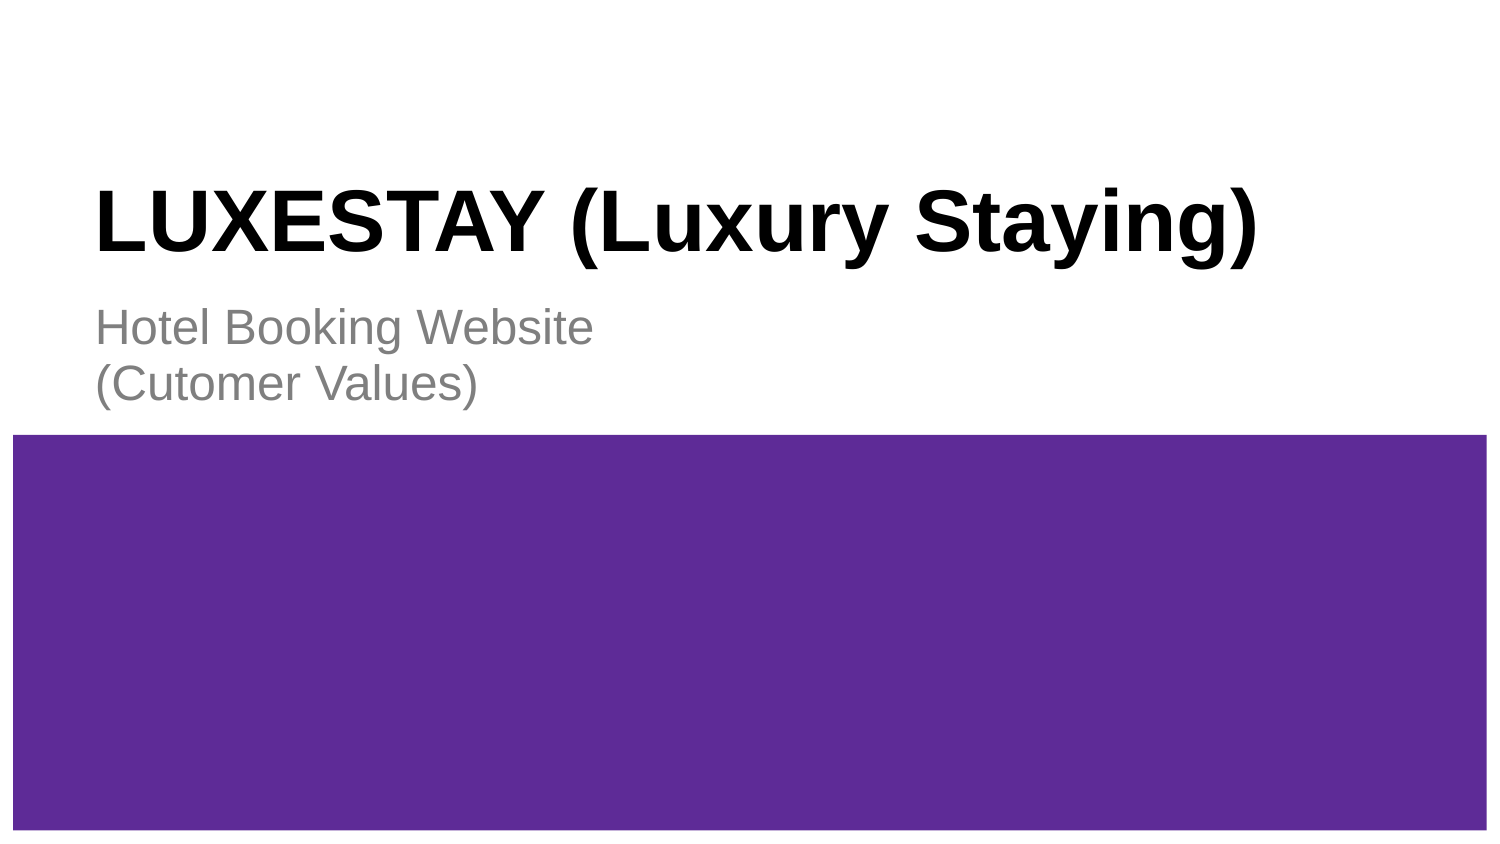

# LUXESTAY (Luxury Staying)
Hotel Booking Website
(Cutomer Values)